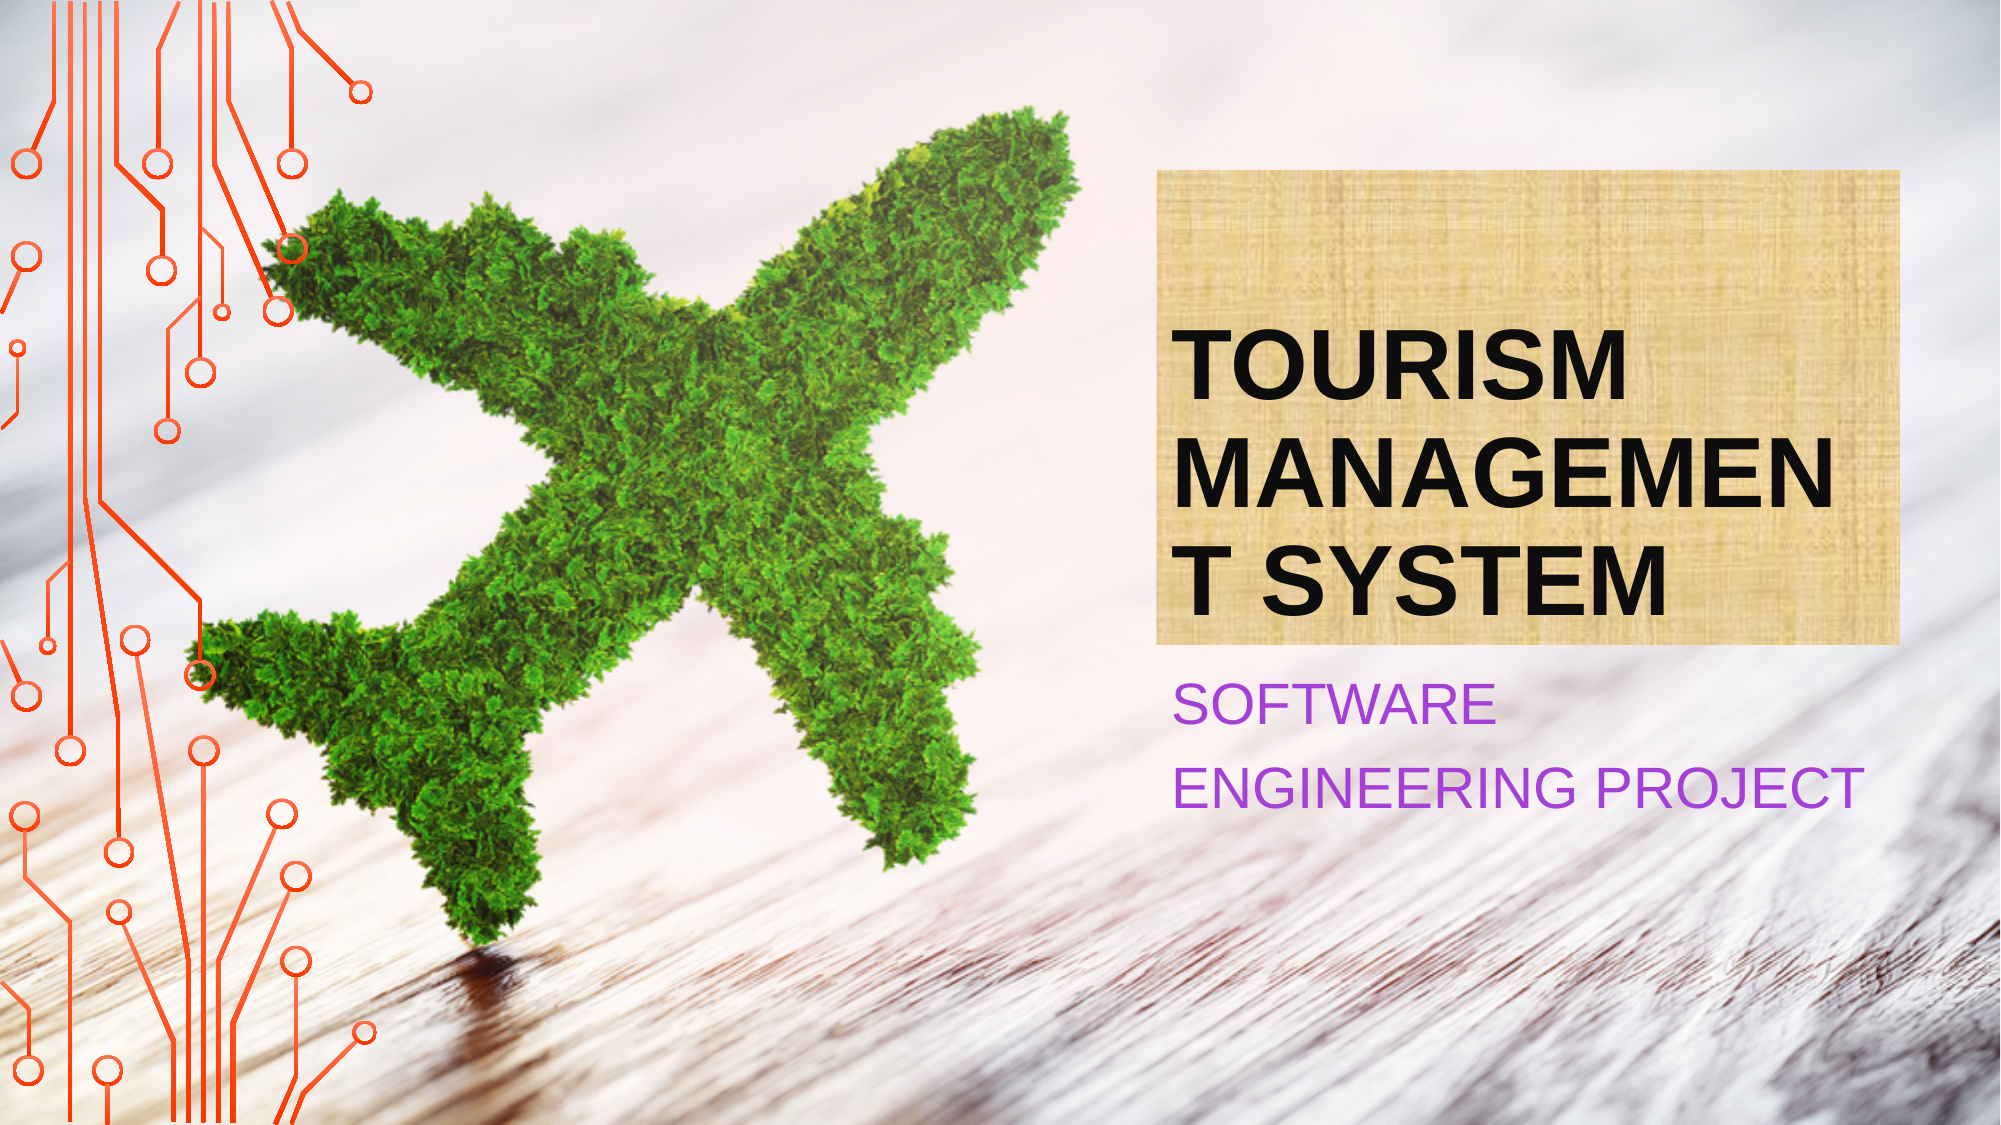

# Tourism management System
Software engineering project